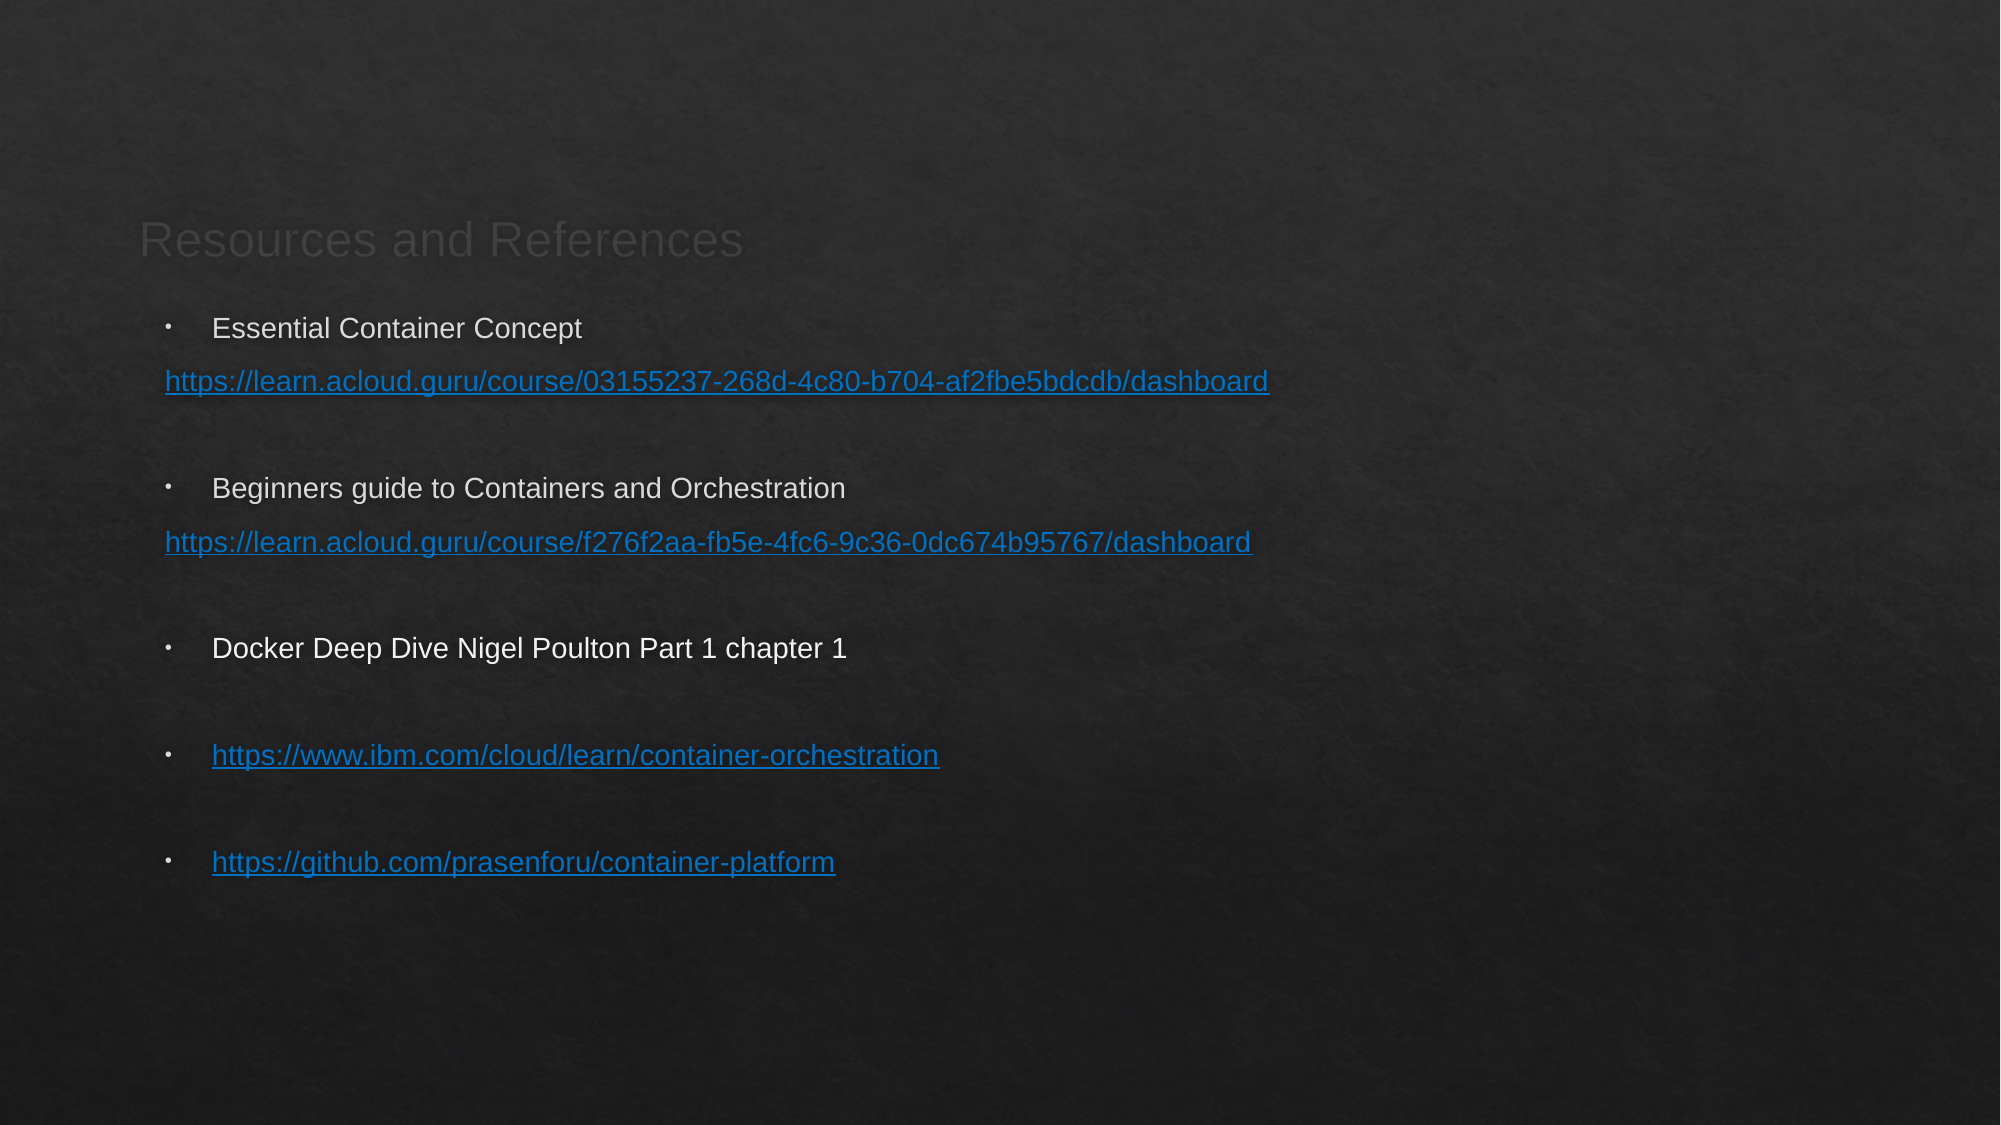

#
Resources and References
Essential Container Concept
https://learn.acloud.guru/course/03155237-268d-4c80-b704-af2fbe5bdcdb/dashboard

Beginners guide to Containers and Orchestration
https://learn.acloud.guru/course/f276f2aa-fb5e-4fc6-9c36-0dc674b95767/dashboard

Docker Deep Dive Nigel Poulton Part 1 chapter 1

https://www.ibm.com/cloud/learn/container-orchestration

https://github.com/prasenforu/container-platform